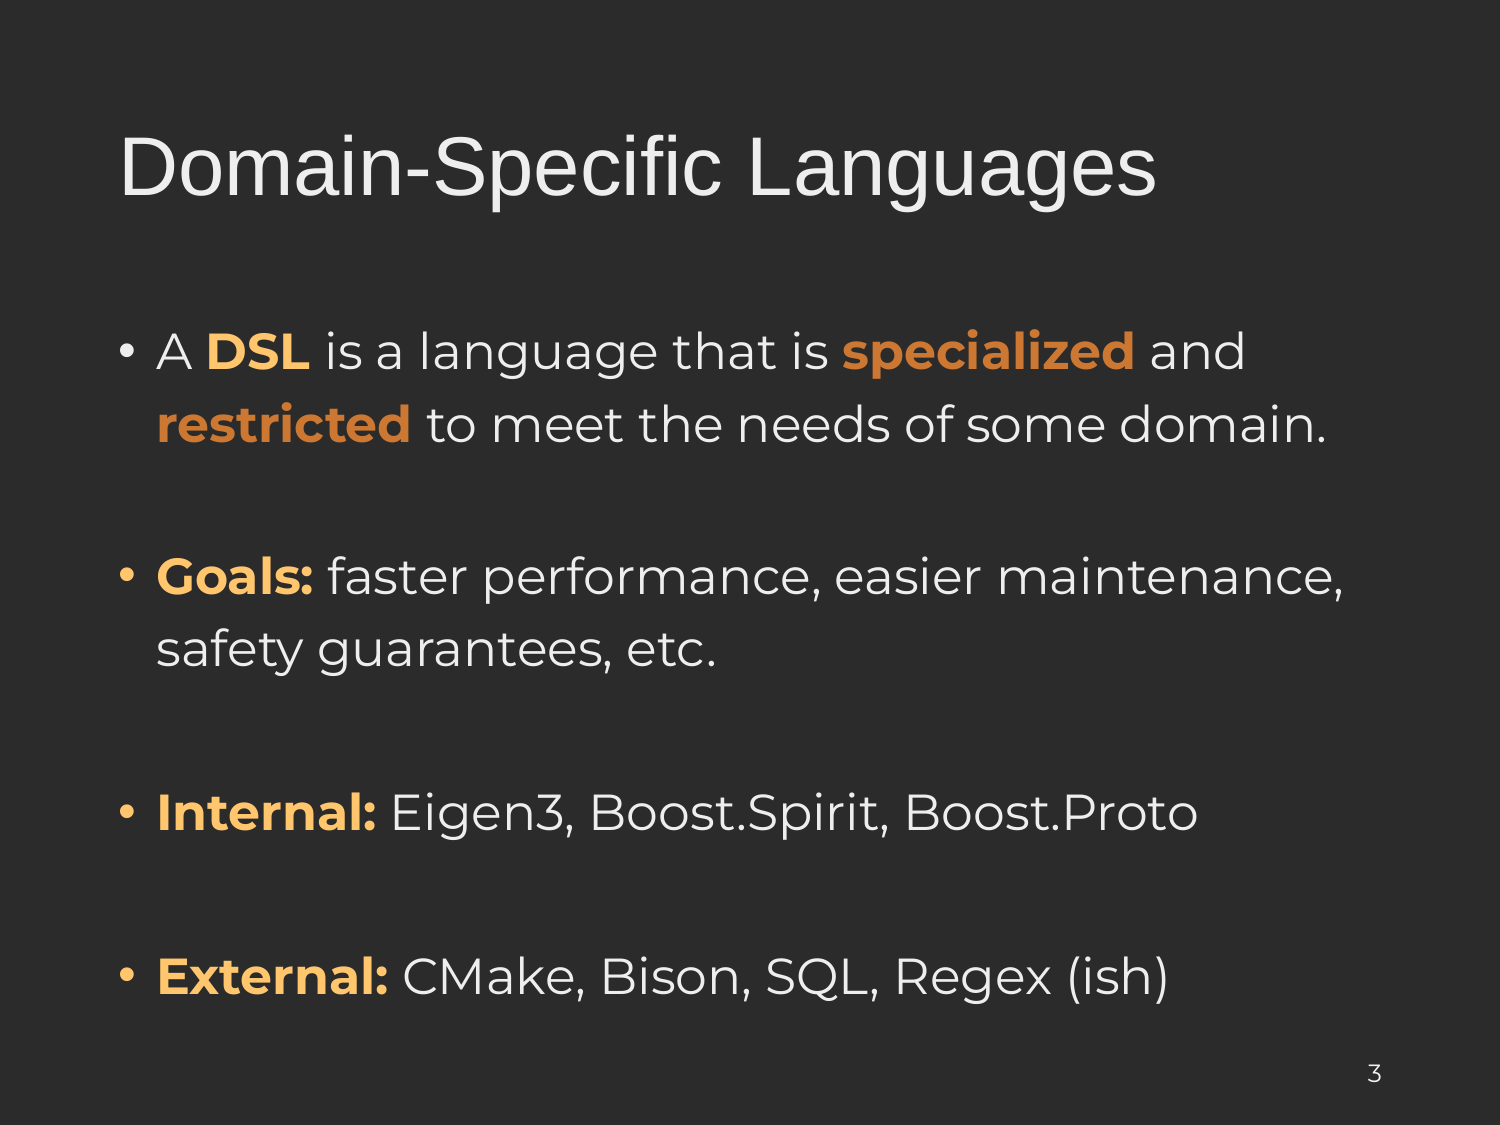

# Domain-Specific Languages
A DSL is a language that is specialized and restricted to meet the needs of some domain.
Goals: faster performance, easier maintenance, safety guarantees, etc.
Internal: Eigen3, Boost.Spirit, Boost.Proto
External: CMake, Bison, SQL, Regex (ish)
3